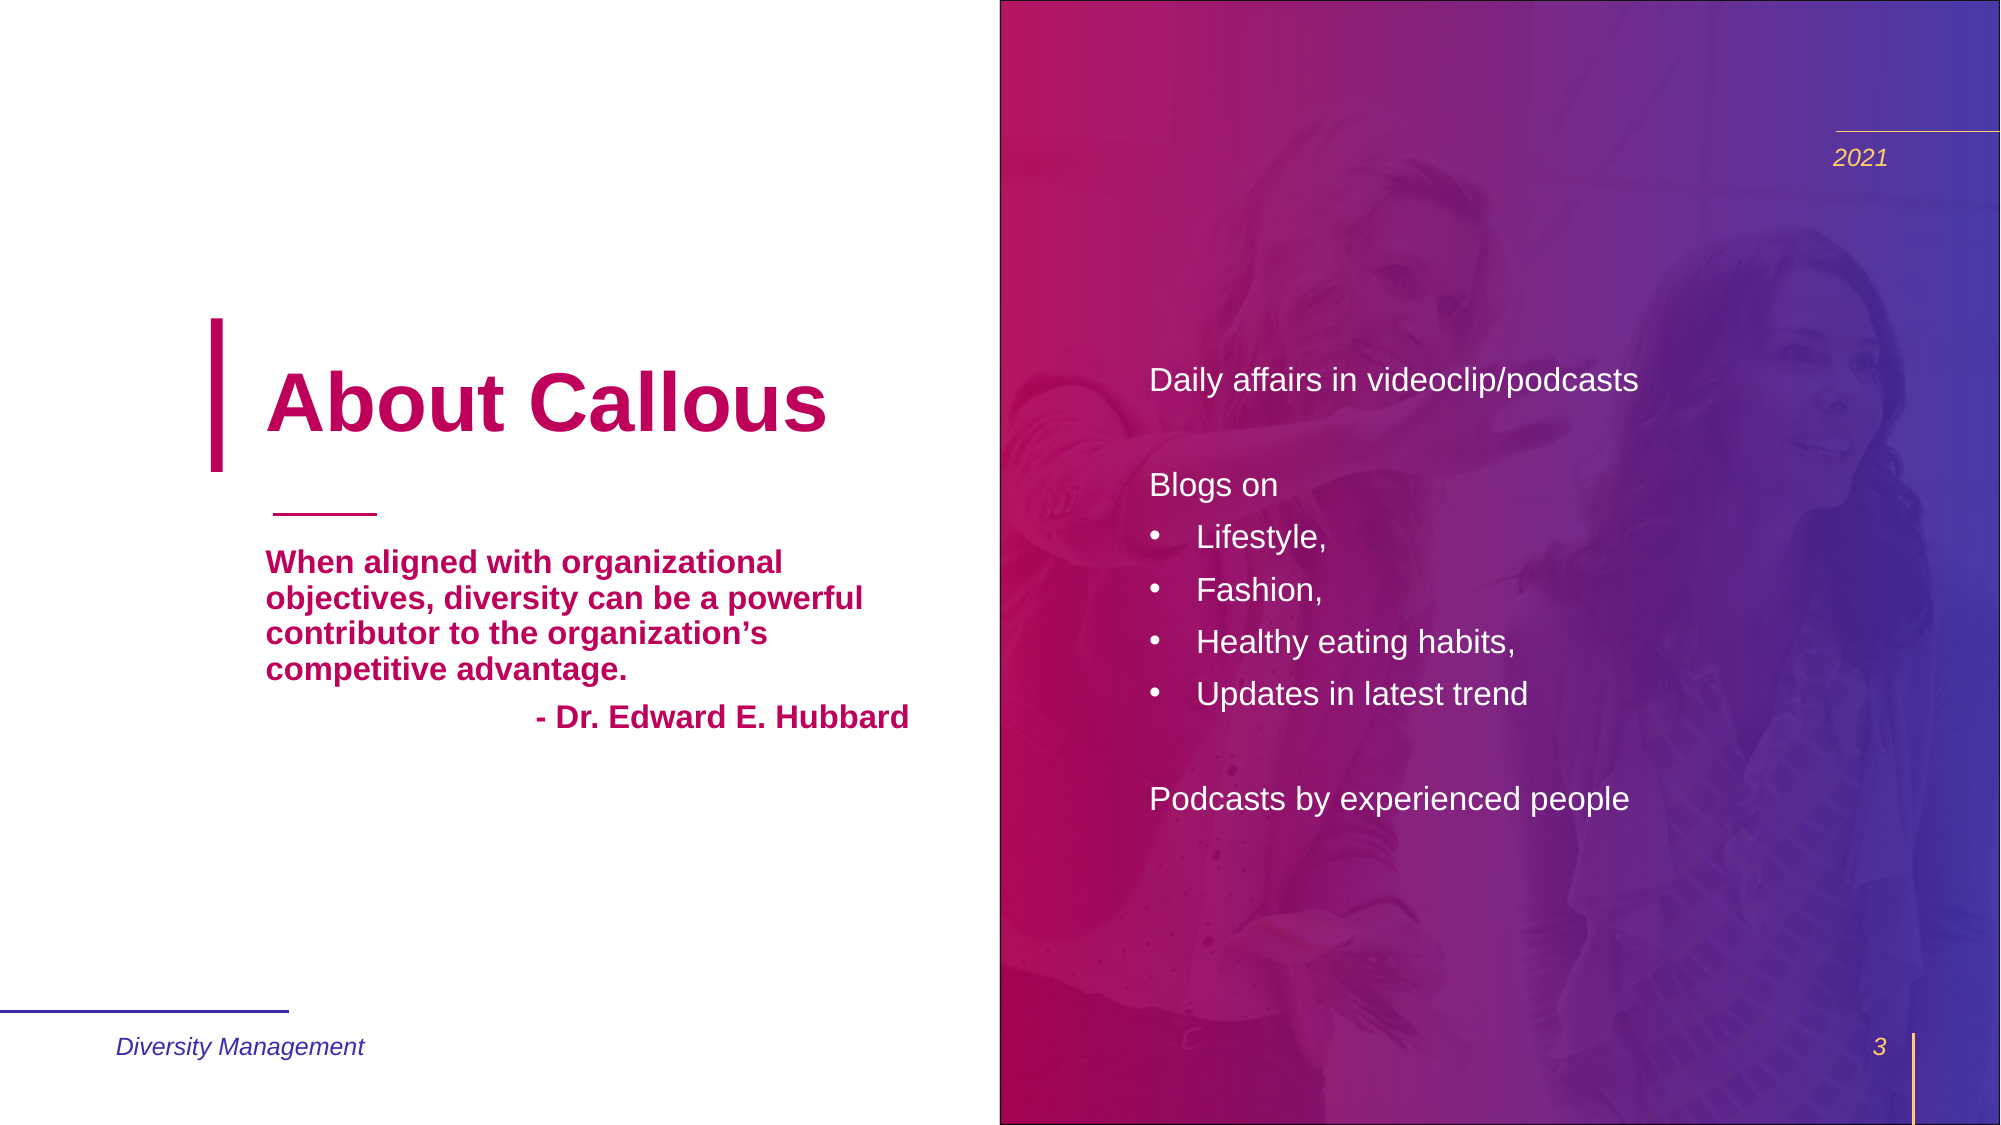

2021
# About Callous
Daily affairs in videoclip/podcasts

Blogs on
Lifestyle,
Fashion,
Healthy eating habits,
Updates in latest trend

Podcasts by experienced people
When aligned with organizational objectives, diversity can be a powerful contributor to the organization’s competitive advantage.
                              - Dr. Edward E. Hubbard
Diversity Management
3